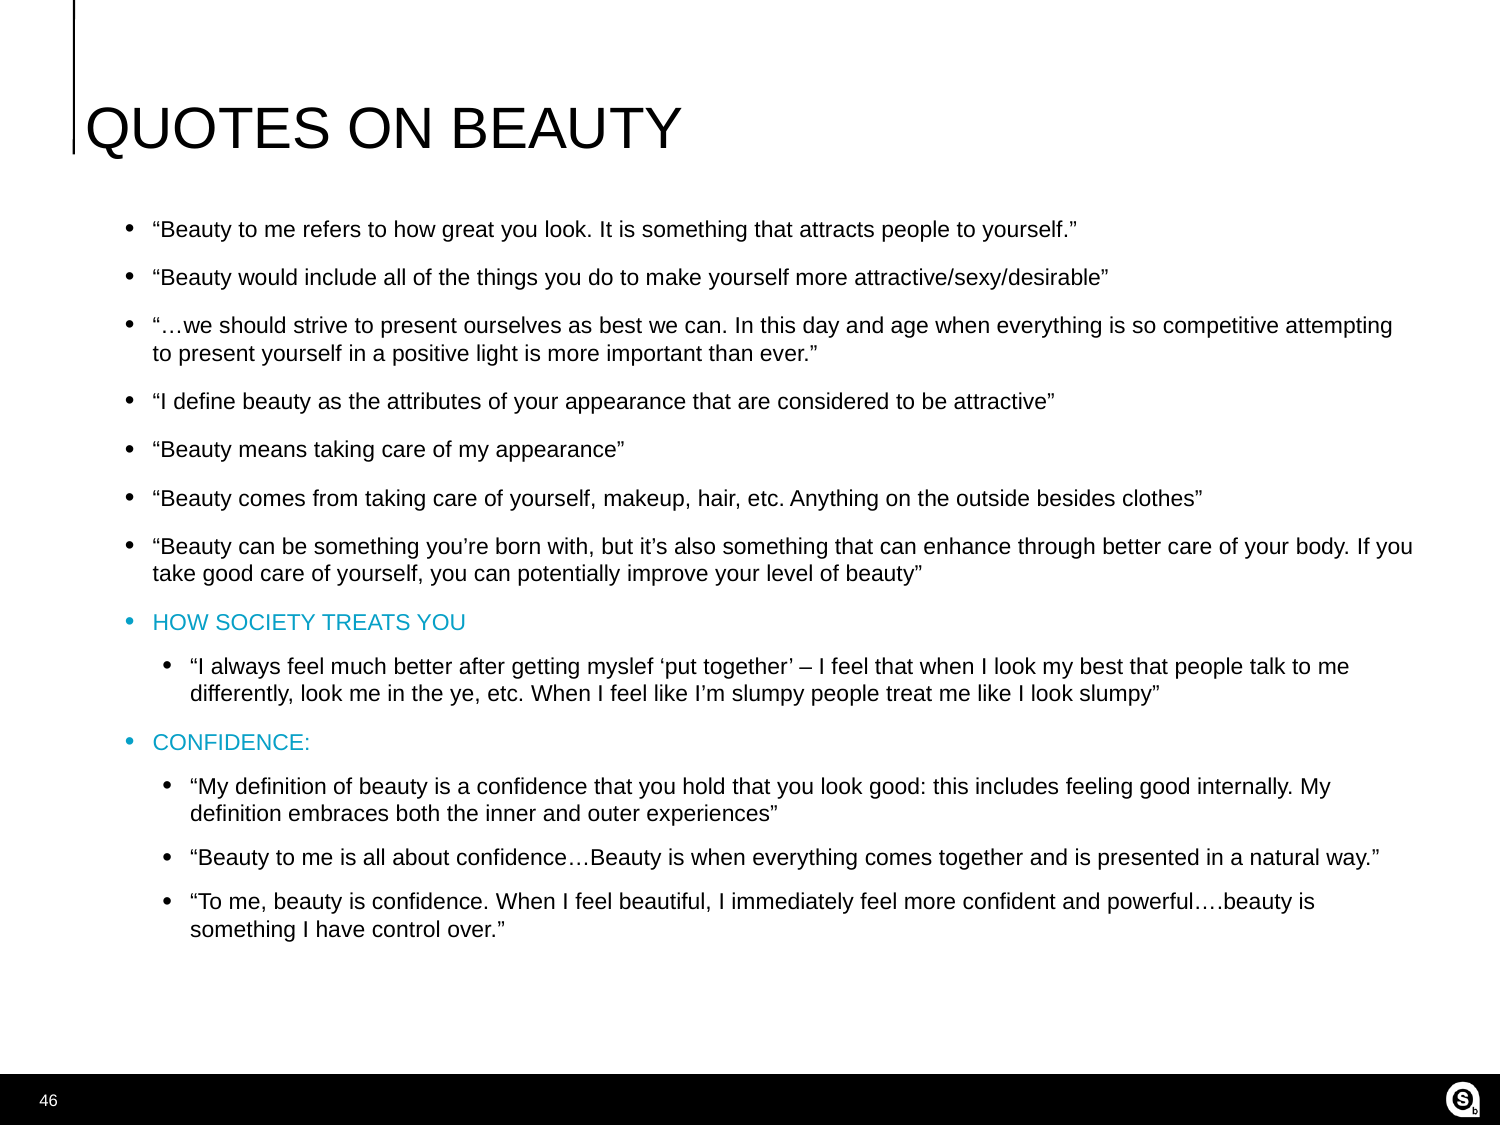

# quotes on beauty
“Beauty to me refers to how great you look. It is something that attracts people to yourself.”
“Beauty would include all of the things you do to make yourself more attractive/sexy/desirable”
“…we should strive to present ourselves as best we can. In this day and age when everything is so competitive attempting to present yourself in a positive light is more important than ever.”
“I define beauty as the attributes of your appearance that are considered to be attractive”
“Beauty means taking care of my appearance”
“Beauty comes from taking care of yourself, makeup, hair, etc. Anything on the outside besides clothes”
“Beauty can be something you’re born with, but it’s also something that can enhance through better care of your body. If you take good care of yourself, you can potentially improve your level of beauty”
HOW SOCIETY TREATS YOU
“I always feel much better after getting myslef ‘put together’ – I feel that when I look my best that people talk to me differently, look me in the ye, etc. When I feel like I’m slumpy people treat me like I look slumpy”
CONFIDENCE:
“My definition of beauty is a confidence that you hold that you look good: this includes feeling good internally. My definition embraces both the inner and outer experiences”
“Beauty to me is all about confidence…Beauty is when everything comes together and is presented in a natural way.”
“To me, beauty is confidence. When I feel beautiful, I immediately feel more confident and powerful….beauty is something I have control over.”